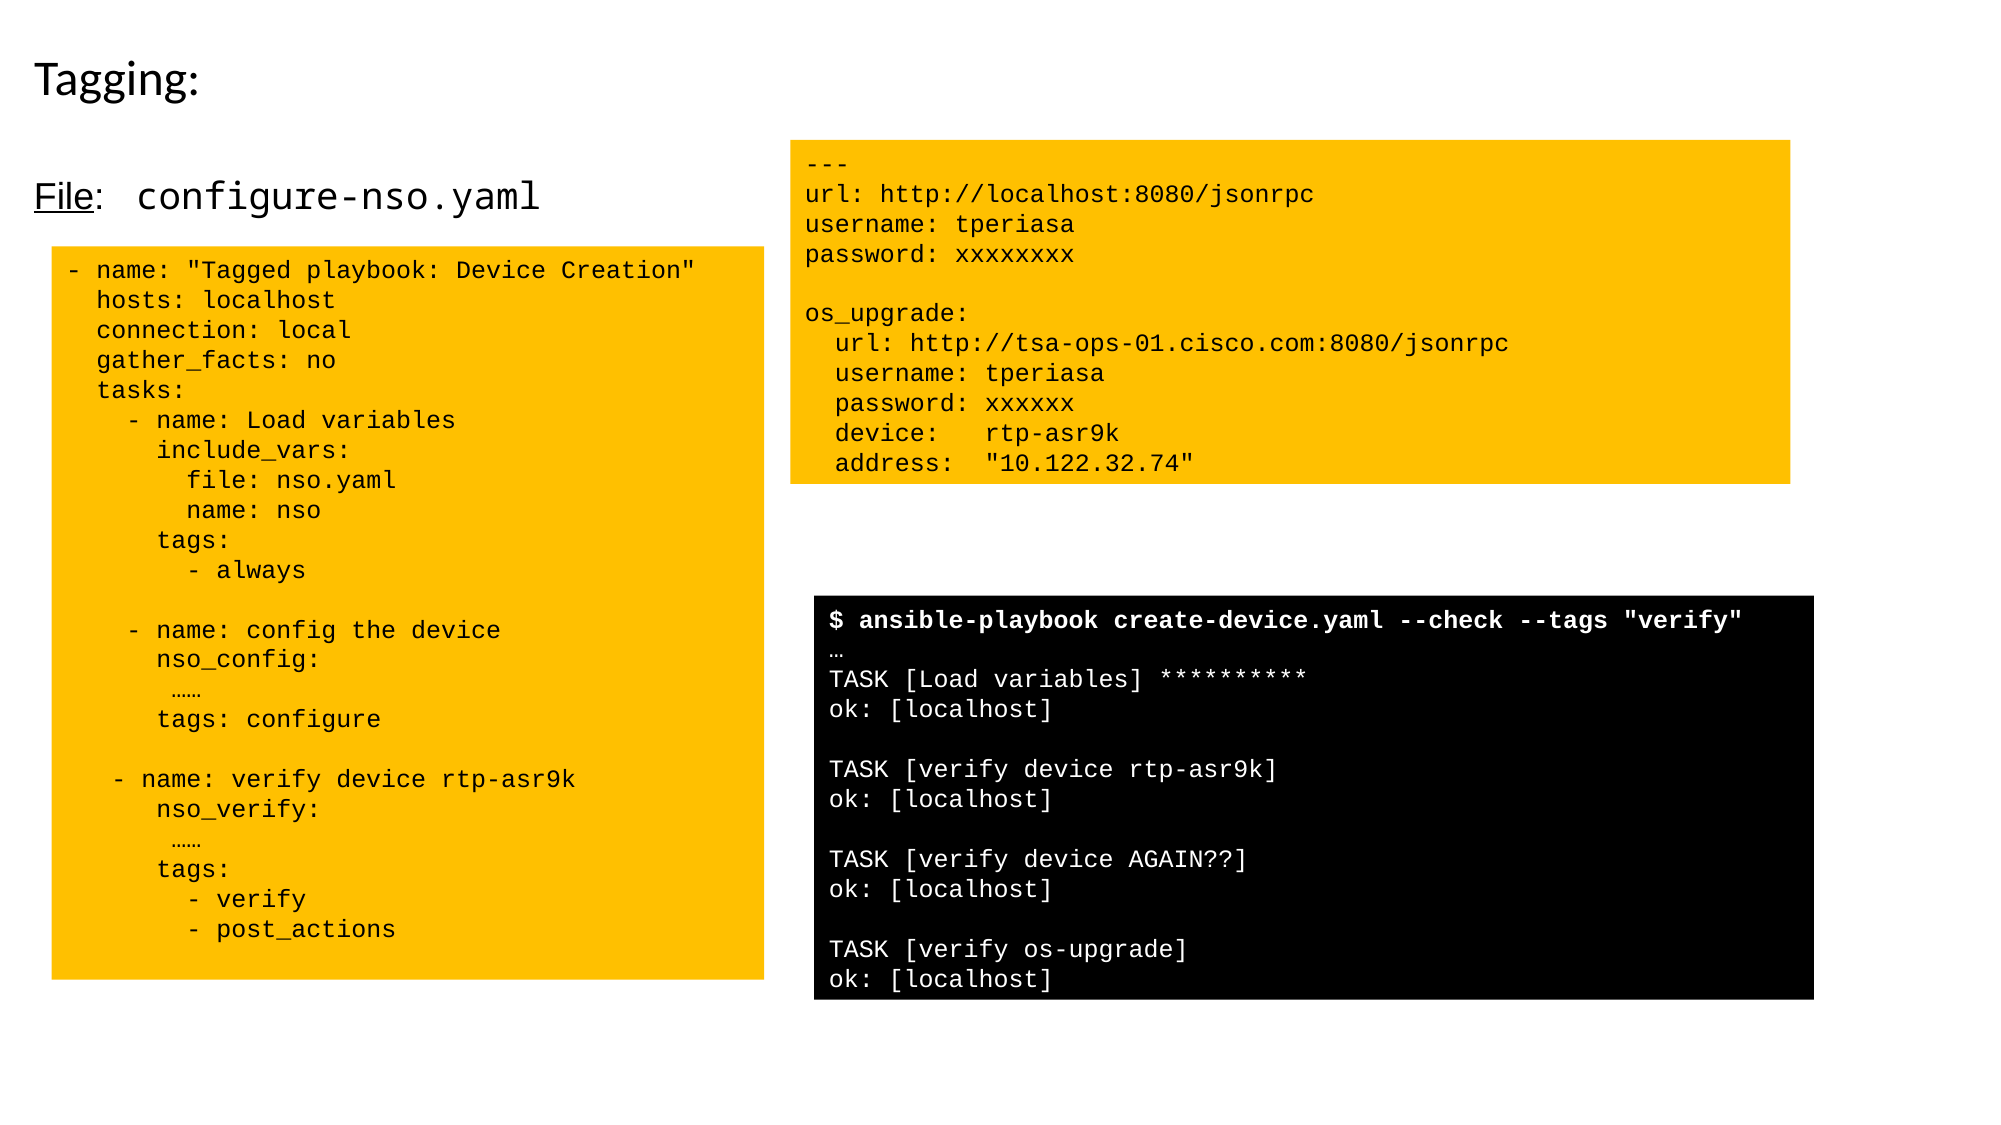

# Tagging:

File:   configure-nso.yaml
---
url: http://localhost:8080/jsonrpc
username: tperiasa
password: xxxxxxxx

os_upgrade:
  url: http://tsa-ops-01.cisco.com:8080/jsonrpc
  username: tperiasa
  password: xxxxxx
  device:   rtp-asr9k
  address:  "10.122.32.74"
- name: "Tagged playbook: Device Creation"
  hosts: localhost
  connection: local
  gather_facts: no
  tasks:
    - name: Load variables
      include_vars:
        file: nso.yaml
        name: nso
      tags:
        - always

    - name: config the device
      nso_config:
       ……
      tags: configure

   - name: verify device rtp-asr9k
      nso_verify:
       ……
      tags:
        - verify
        - post_actions

$ ansible-playbook create-device.yaml --check --tags "verify"
…
TASK [Load variables] **********
ok: [localhost]

TASK [verify device rtp-asr9k]
ok: [localhost]

TASK [verify device AGAIN??]
ok: [localhost]

TASK [verify os-upgrade]
ok: [localhost]